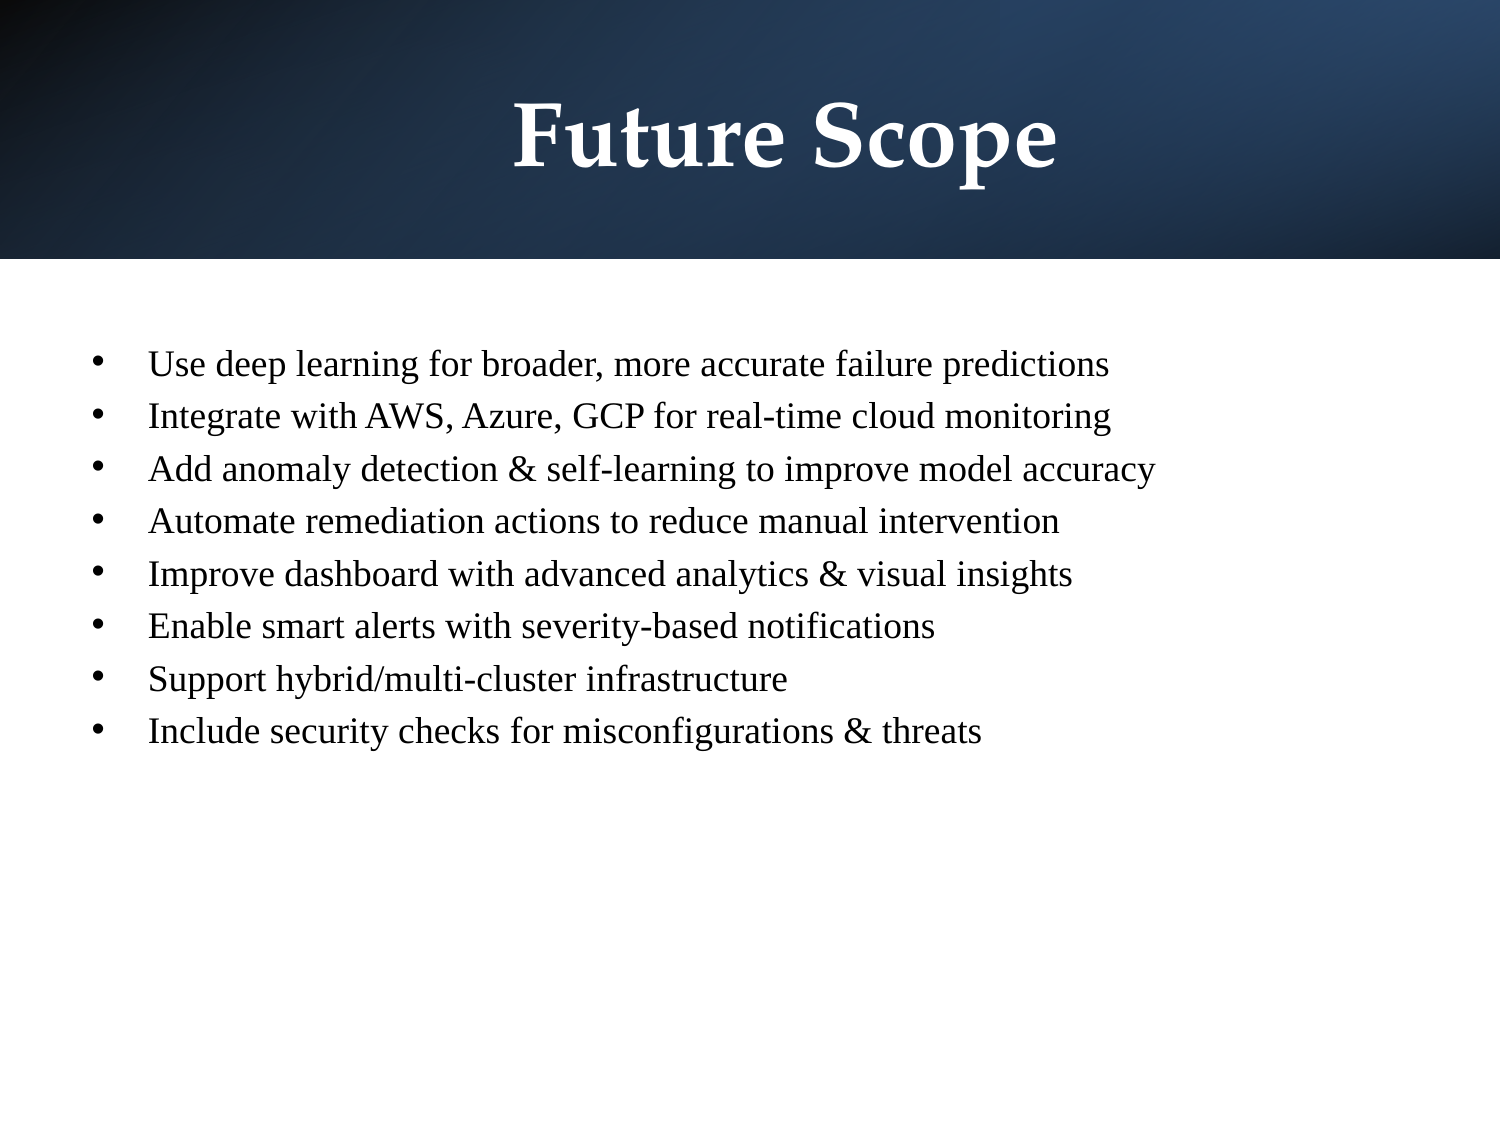

# Future Scope
Use deep learning for broader, more accurate failure predictions
Integrate with AWS, Azure, GCP for real-time cloud monitoring
Add anomaly detection & self-learning to improve model accuracy
Automate remediation actions to reduce manual intervention
Improve dashboard with advanced analytics & visual insights
Enable smart alerts with severity-based notifications
Support hybrid/multi-cluster infrastructure
Include security checks for misconfigurations & threats